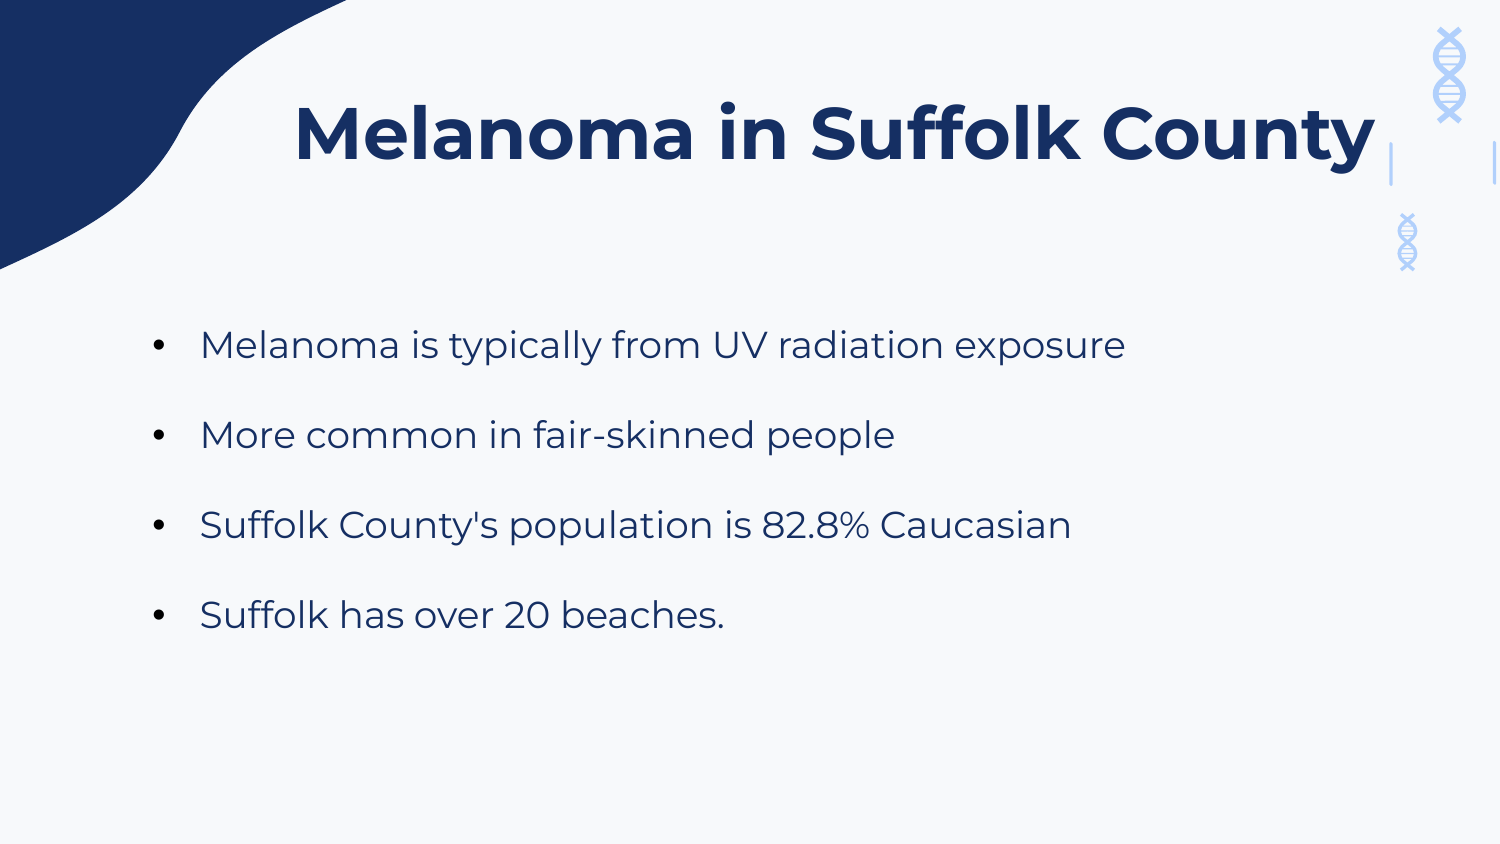

Melanoma in Suffolk County
Melanoma is typically from UV radiation exposure

More common in fair-skinned people

Suffolk County's population is 82.8% Caucasian

Suffolk has over 20 beaches.